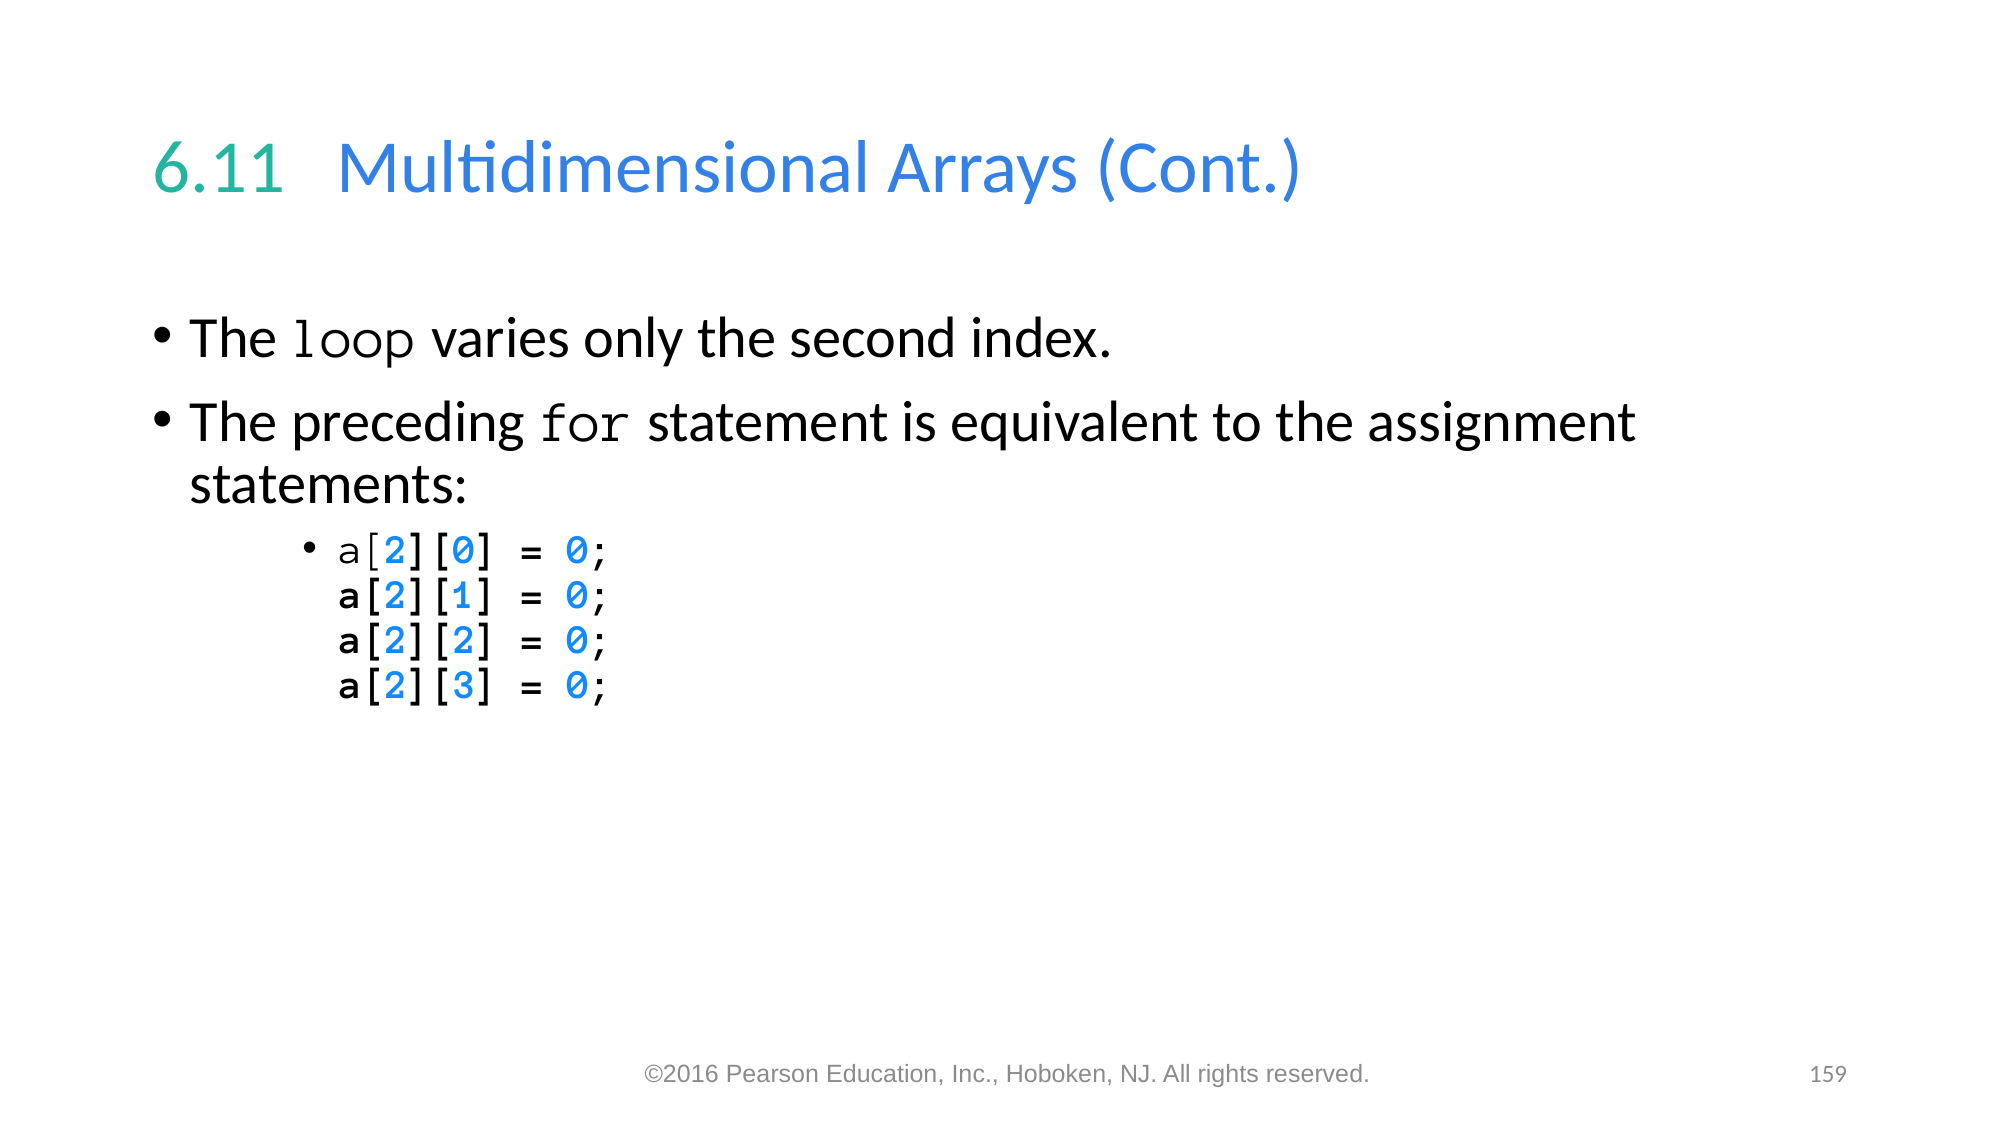

# 6.11   Multidimensional Arrays (Cont.)
The loop varies only the second index.
The preceding for statement is equivalent to the assignment statements:
a[2][0] = 0;
a[2][1] = 0;
a[2][2] = 0;
a[2][3] = 0;
159
©2016 Pearson Education, Inc., Hoboken, NJ. All rights reserved.